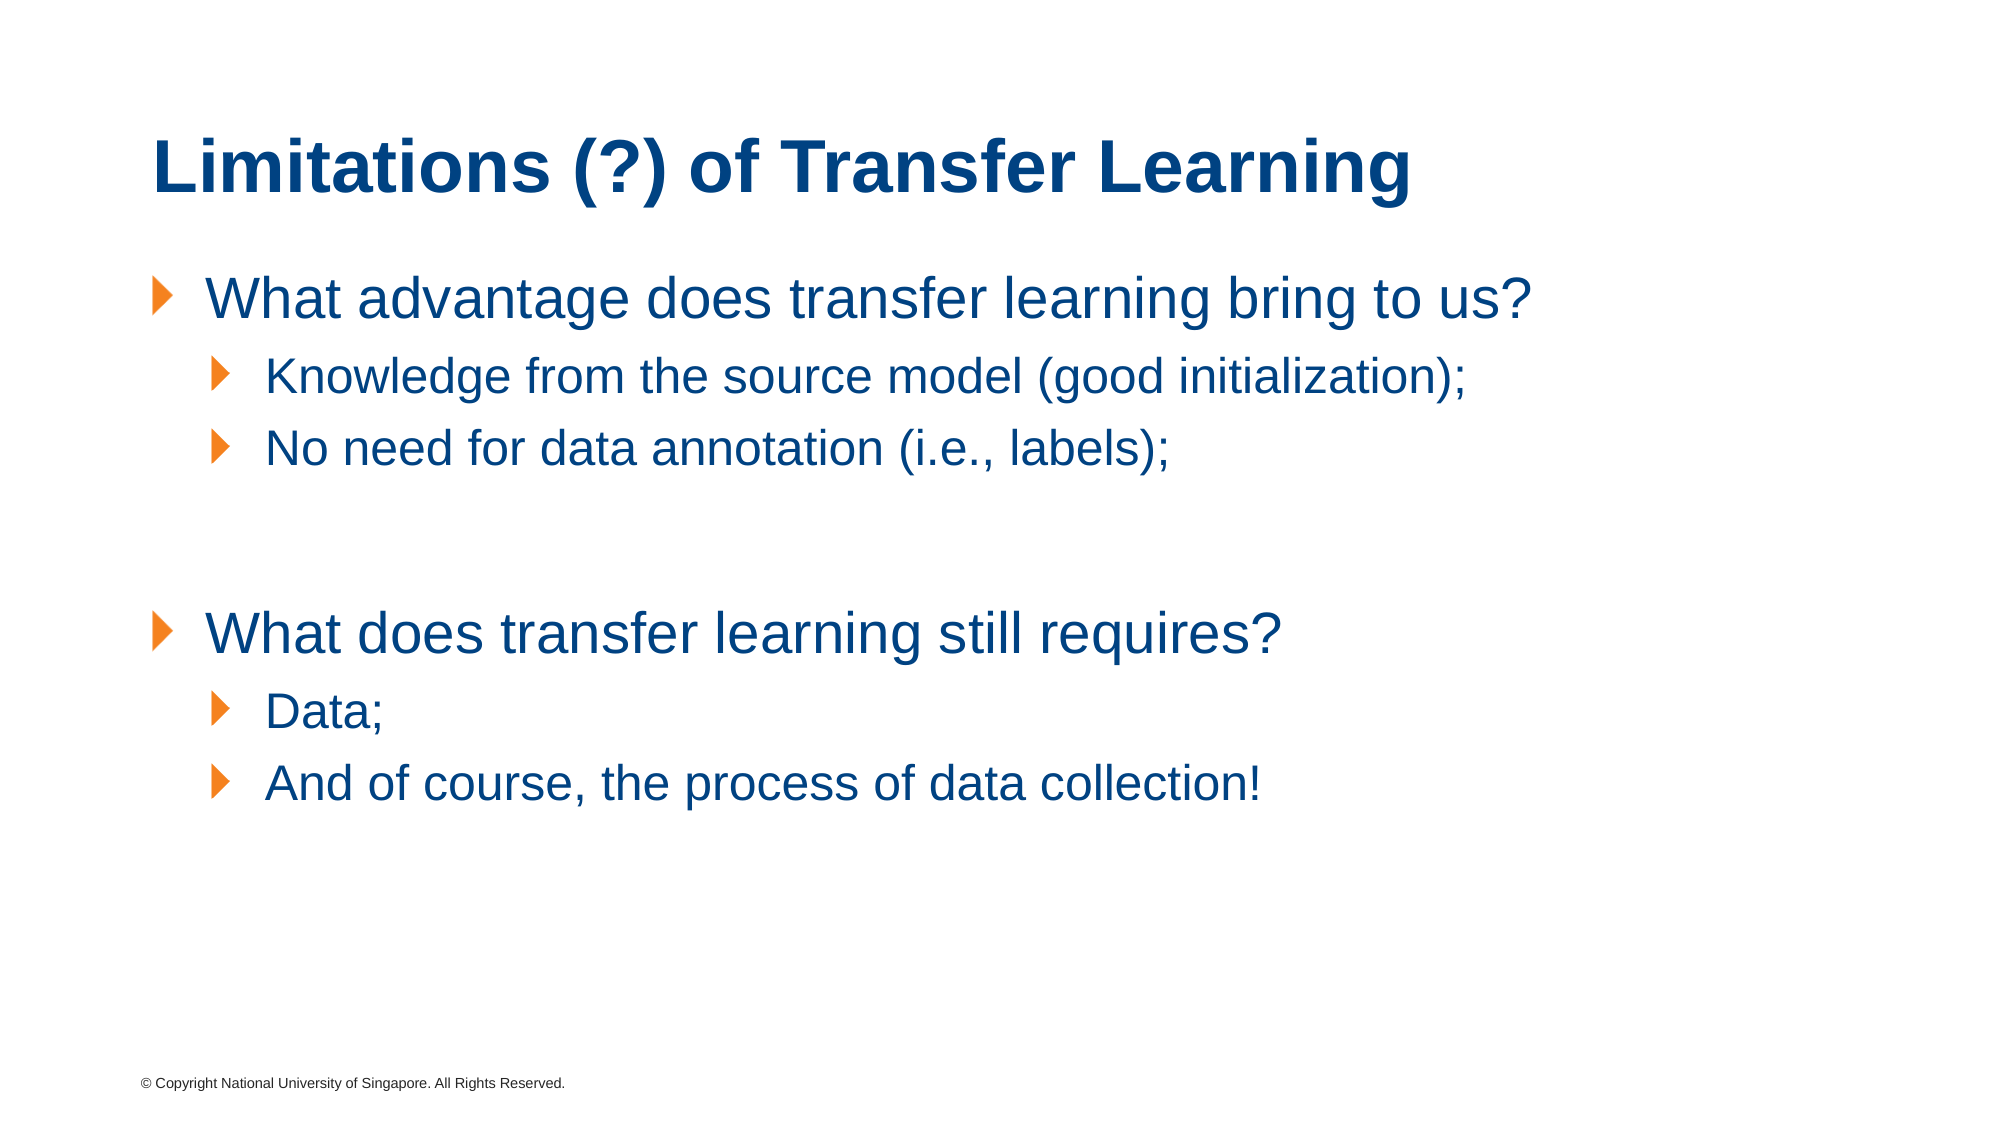

# Limitations (?) of Transfer Learning
What advantage does transfer learning bring to us?
Knowledge from the source model (good initialization);
No need for data annotation (i.e., labels);

What does transfer learning still requires?
Data;
And of course, the process of data collection!